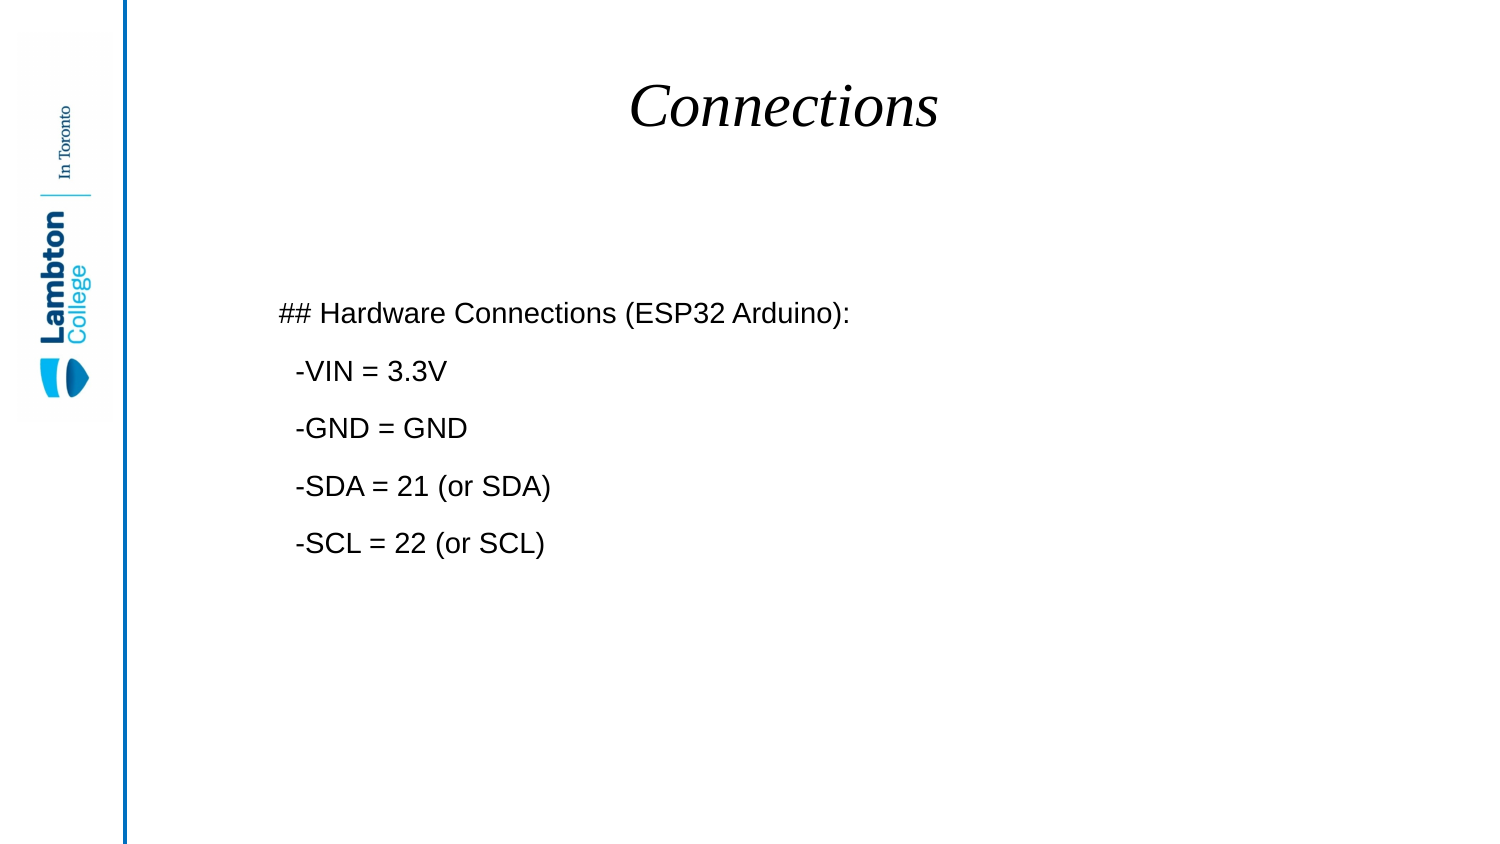

# Connections

## Hardware Connections (ESP32 Arduino):
  -VIN = 3.3V
  -GND = GND
  -SDA = 21 (or SDA)
  -SCL = 22 (or SCL)